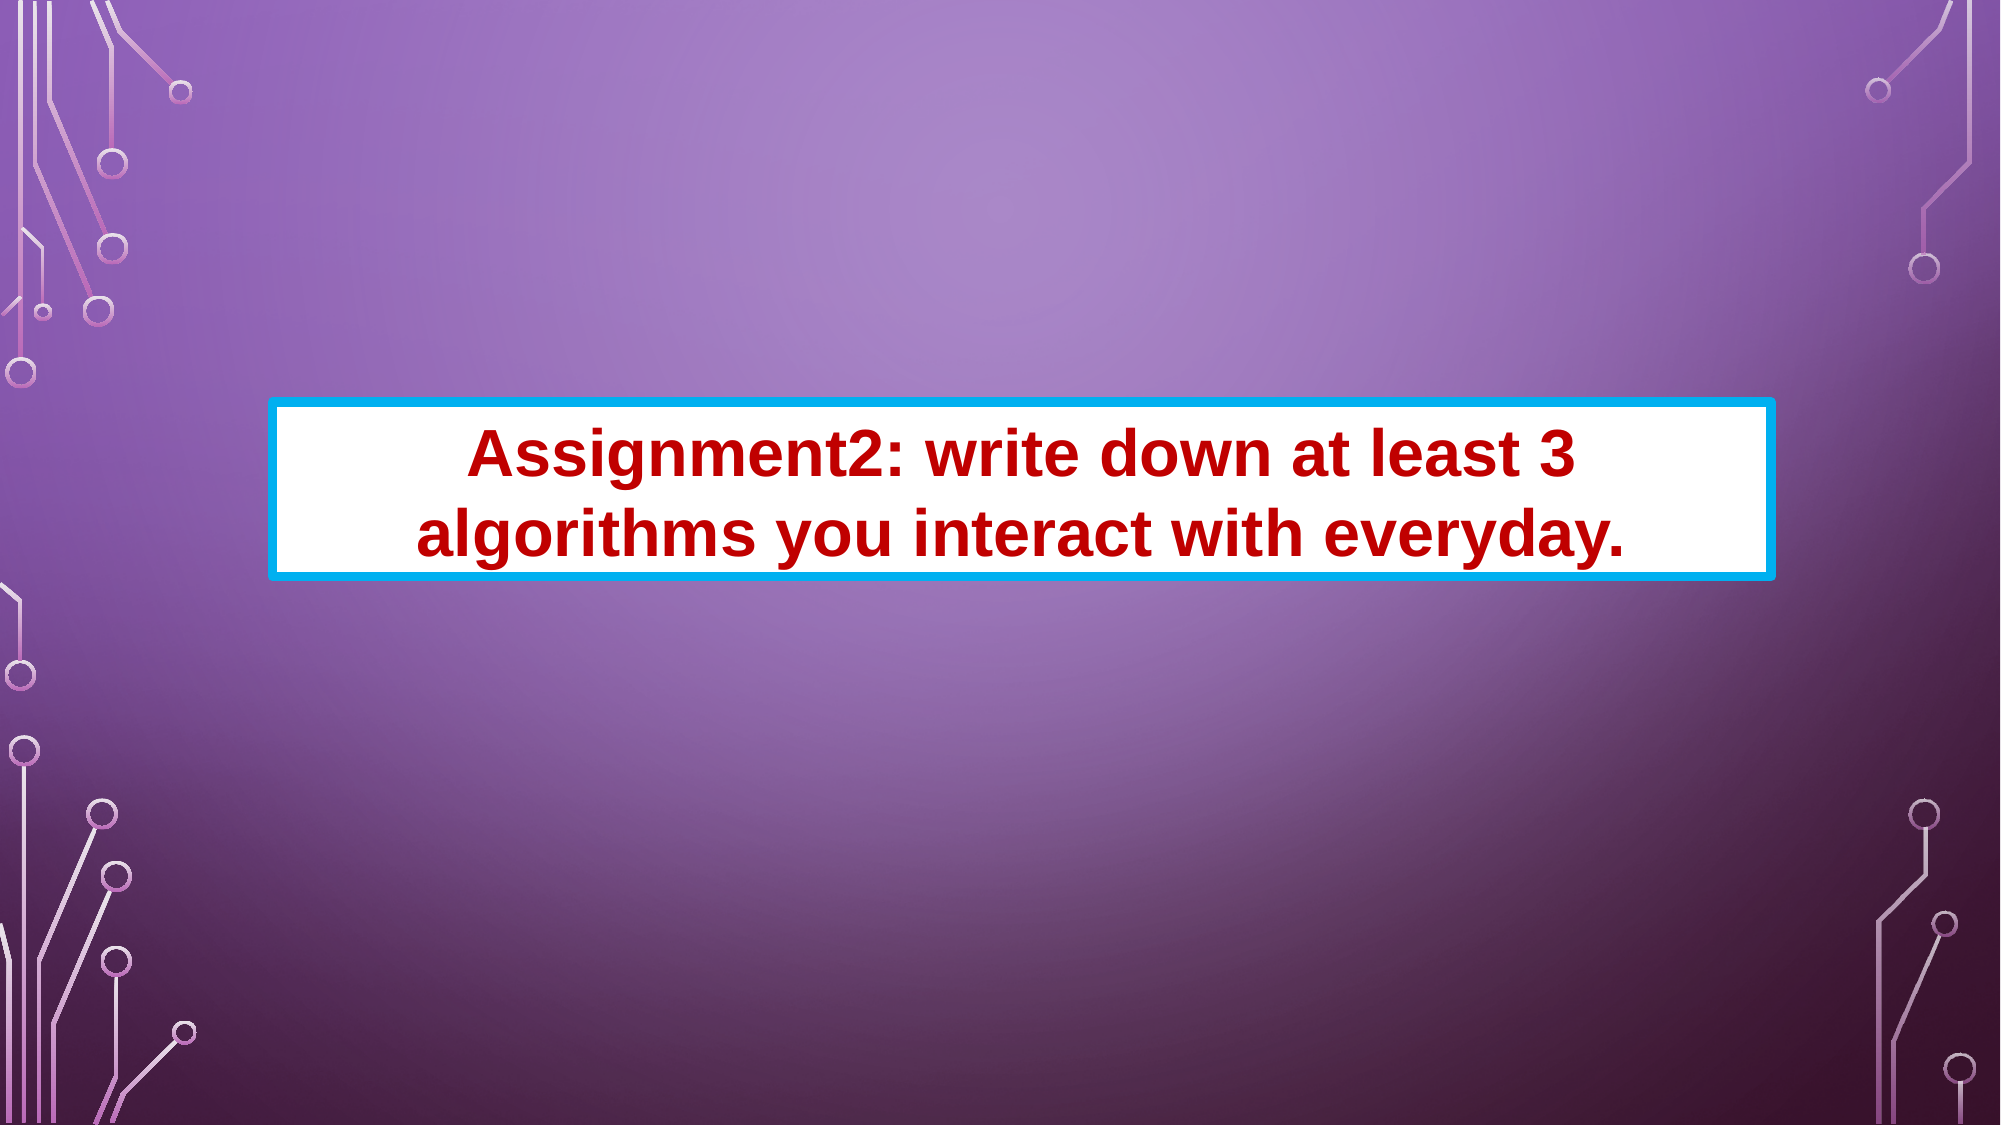

Assignment2: write down at least 3 algorithms you interact with everyday.